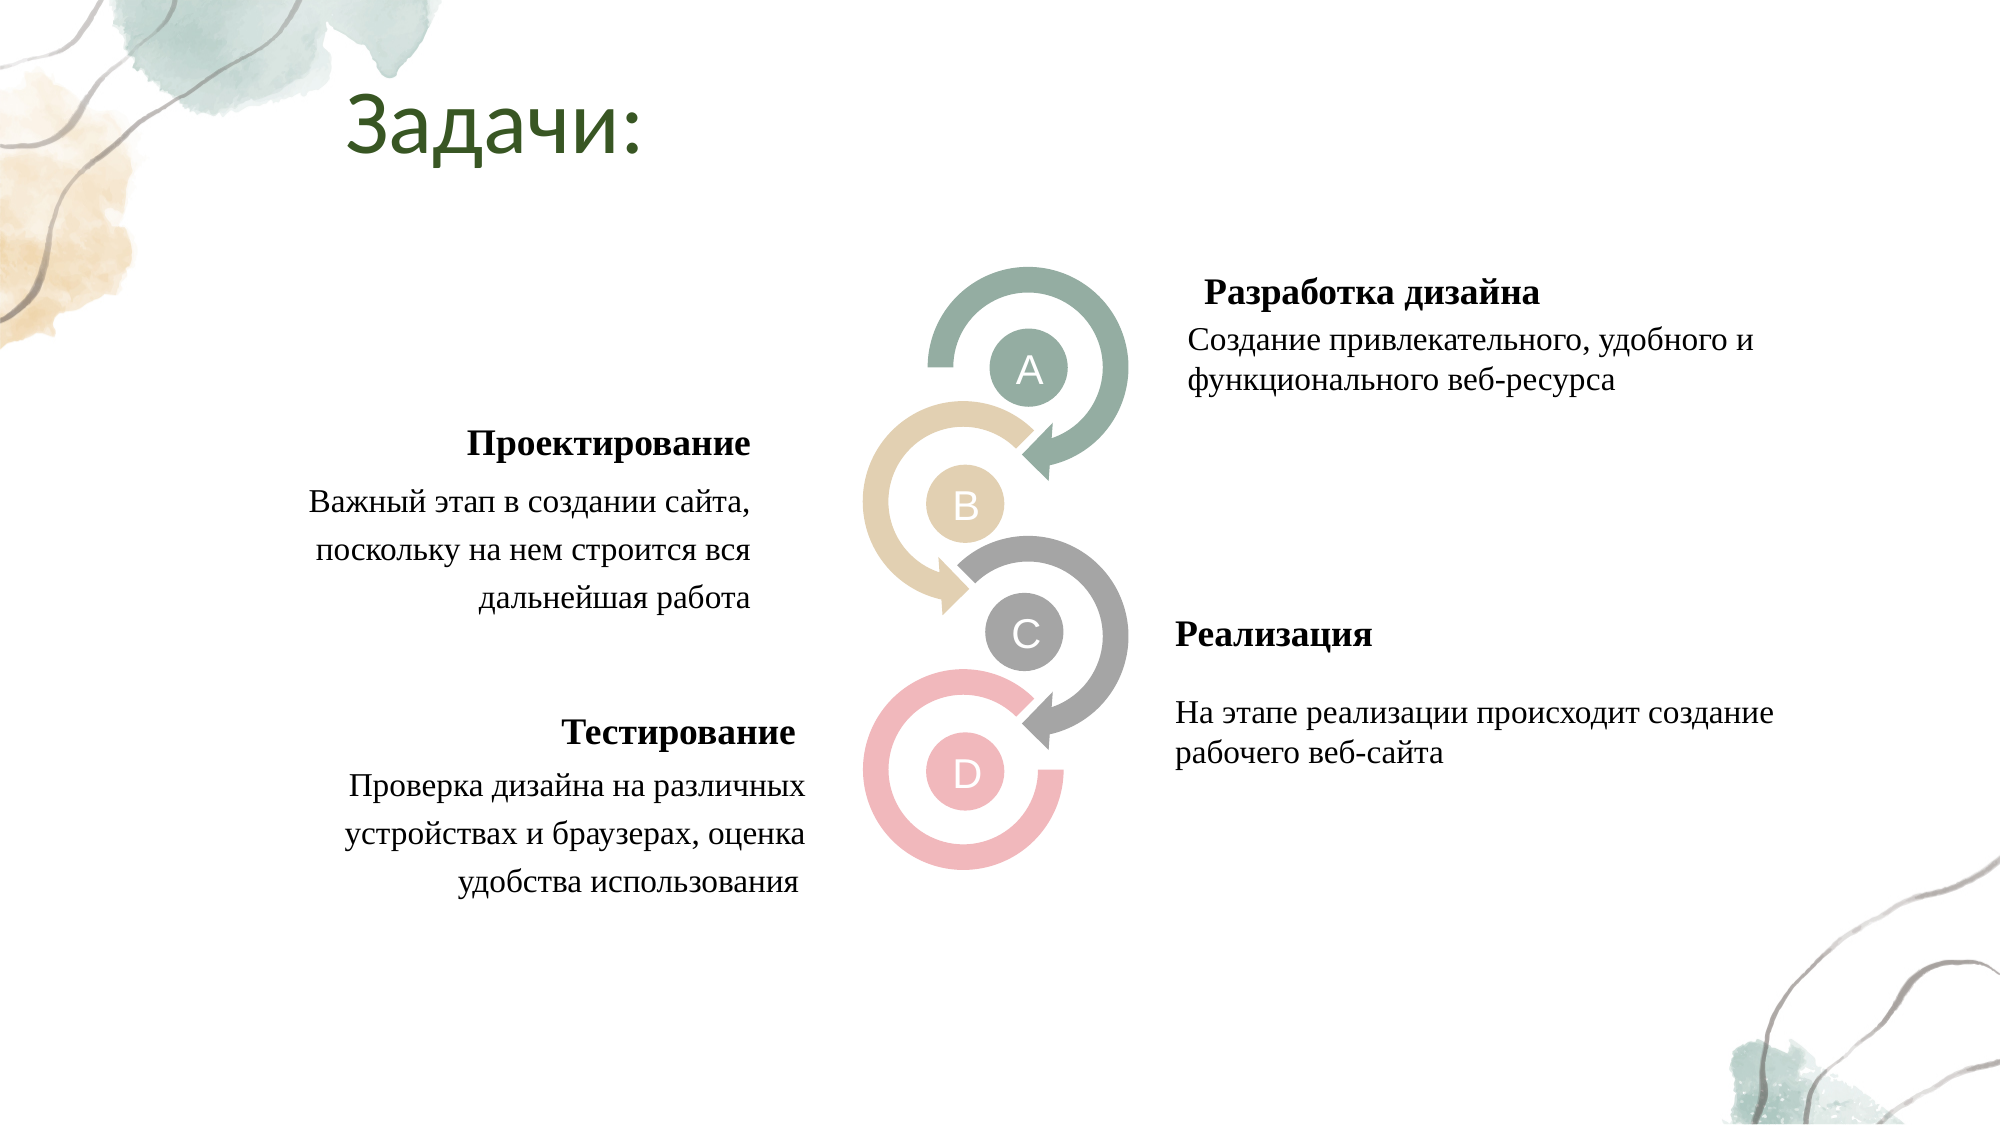

# Задачи:

A

B

C

D

Разработка дизайна

Создание привлекательного, удобного и функционального веб-ресурса
Проектирование
Важный этап в создании сайта, поскольку на нем строится вся дальнейшая работа
Реализация

На этапе реализации происходит создание рабочего веб-сайта
Тестирование
Проверка дизайна на различных устройствах и браузерах, оценка удобства использования